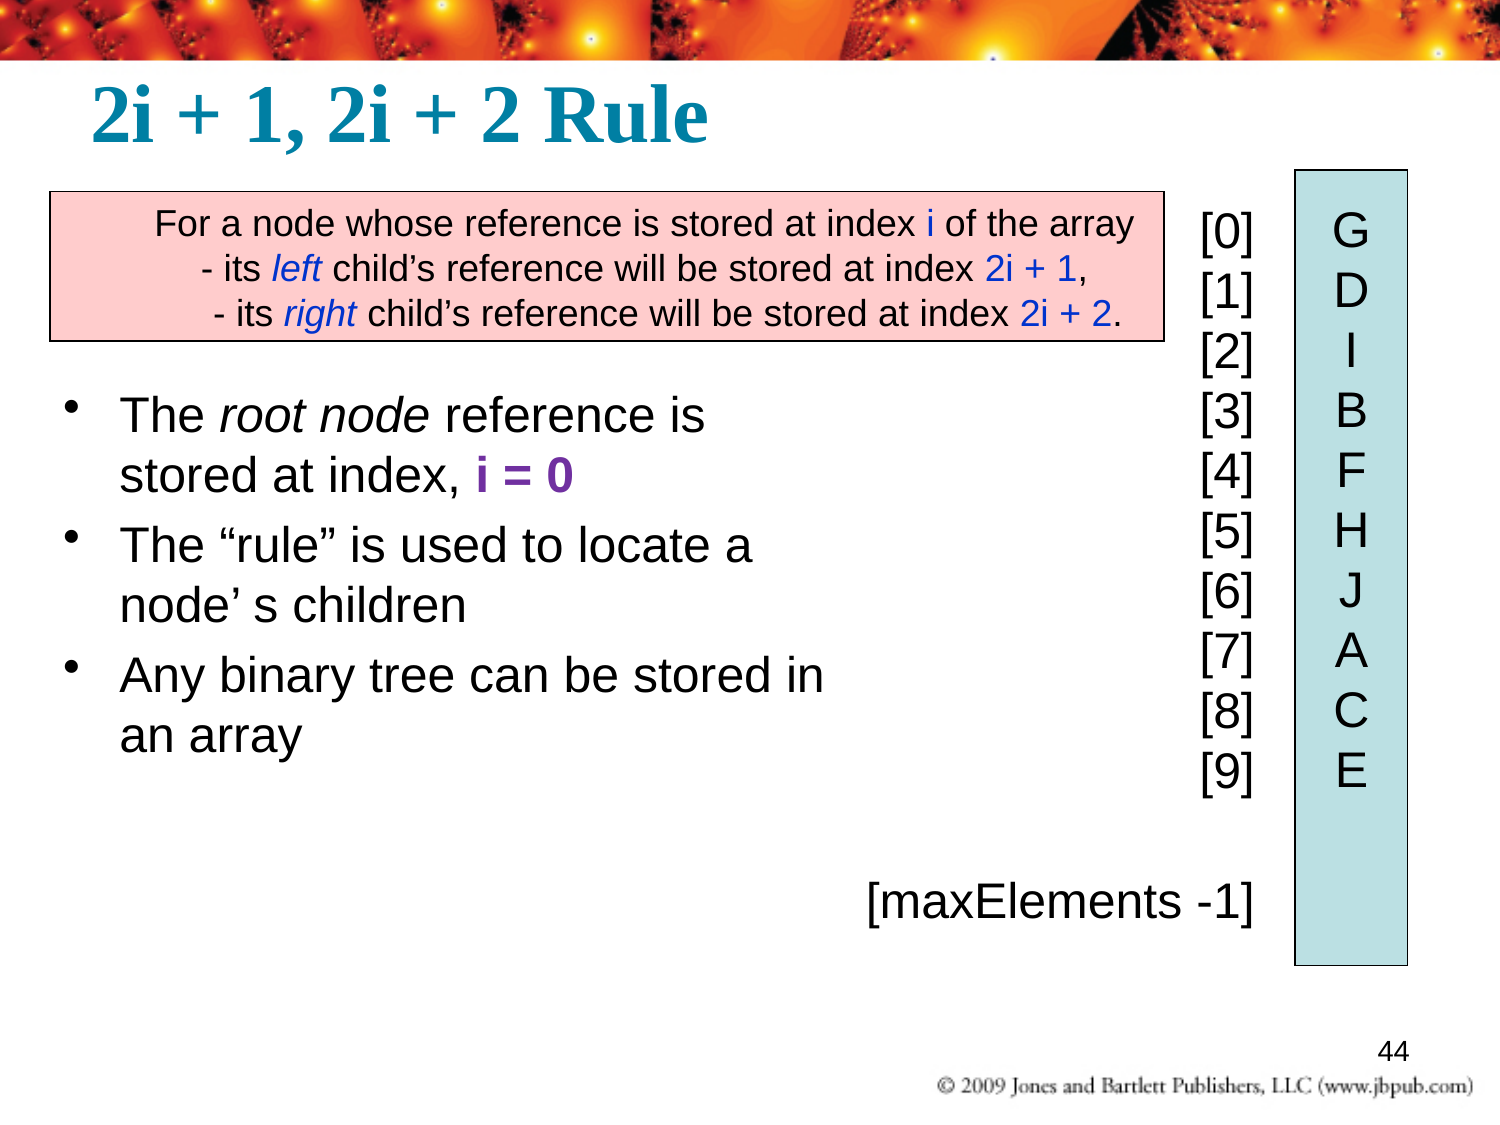

# 2i + 1, 2i + 2 Rule
G
D
I
B
F
H
J
A
C
E

For a node whose reference is stored at index i of the array
- its left child’s reference will be stored at index 2i + 1,
       - its right child’s reference will be stored at index 2i + 2.
[0]
[1]
[2]
[3]
[4]
[5]
[6]
[7]
[8]
[9]

[maxElements -1]
The root node reference is stored at index, i = 0
The “rule” is used to locate a node’ s children
Any binary tree can be stored in an array
44